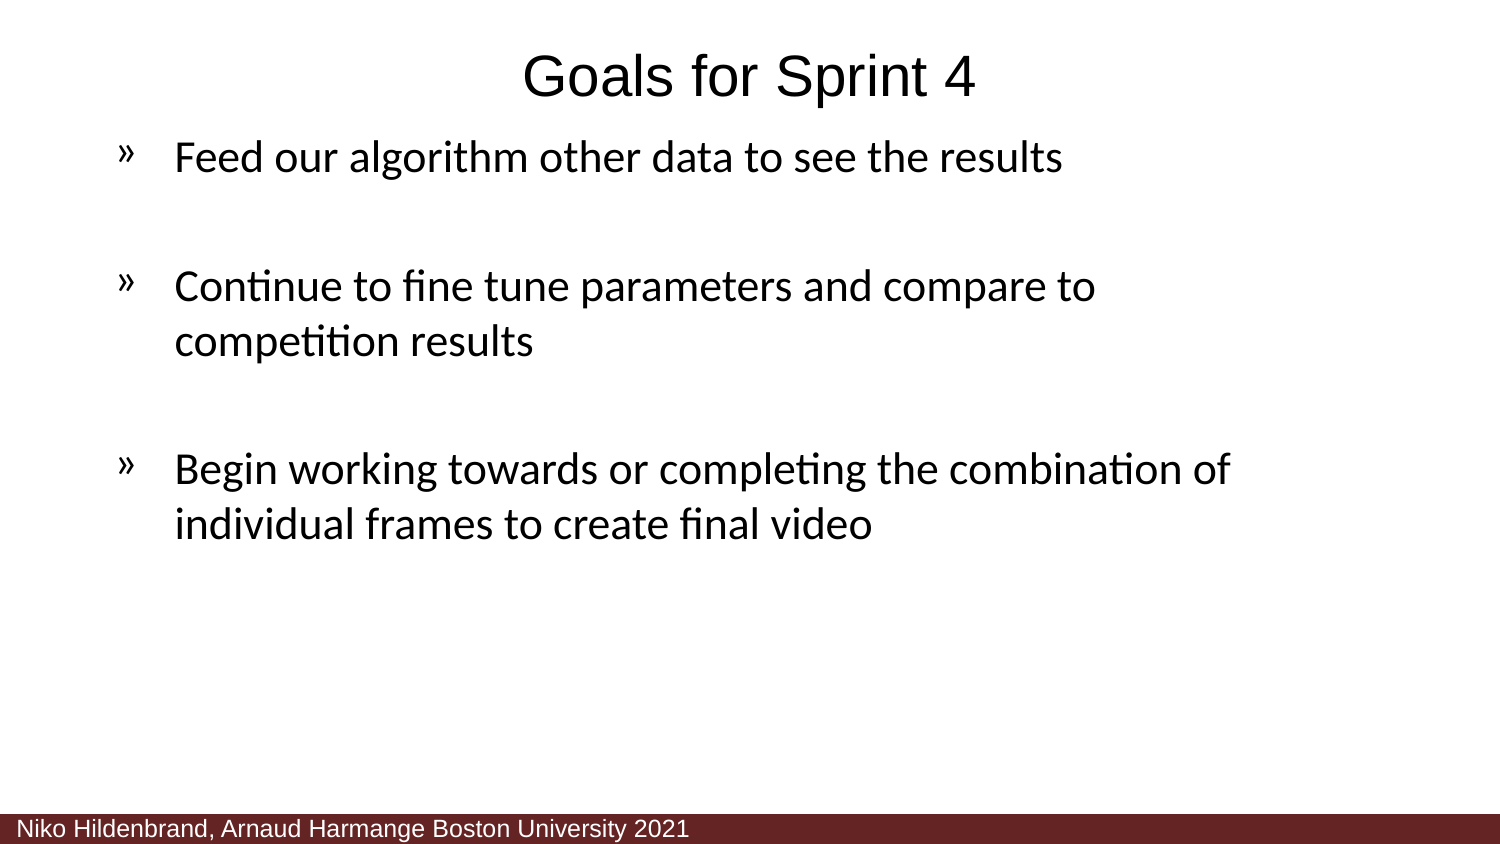

# Goals for Sprint 4
Feed our algorithm other data to see the results

Continue to fine tune parameters and compare to competition results

Begin working towards or completing the combination of  individual frames to create final video